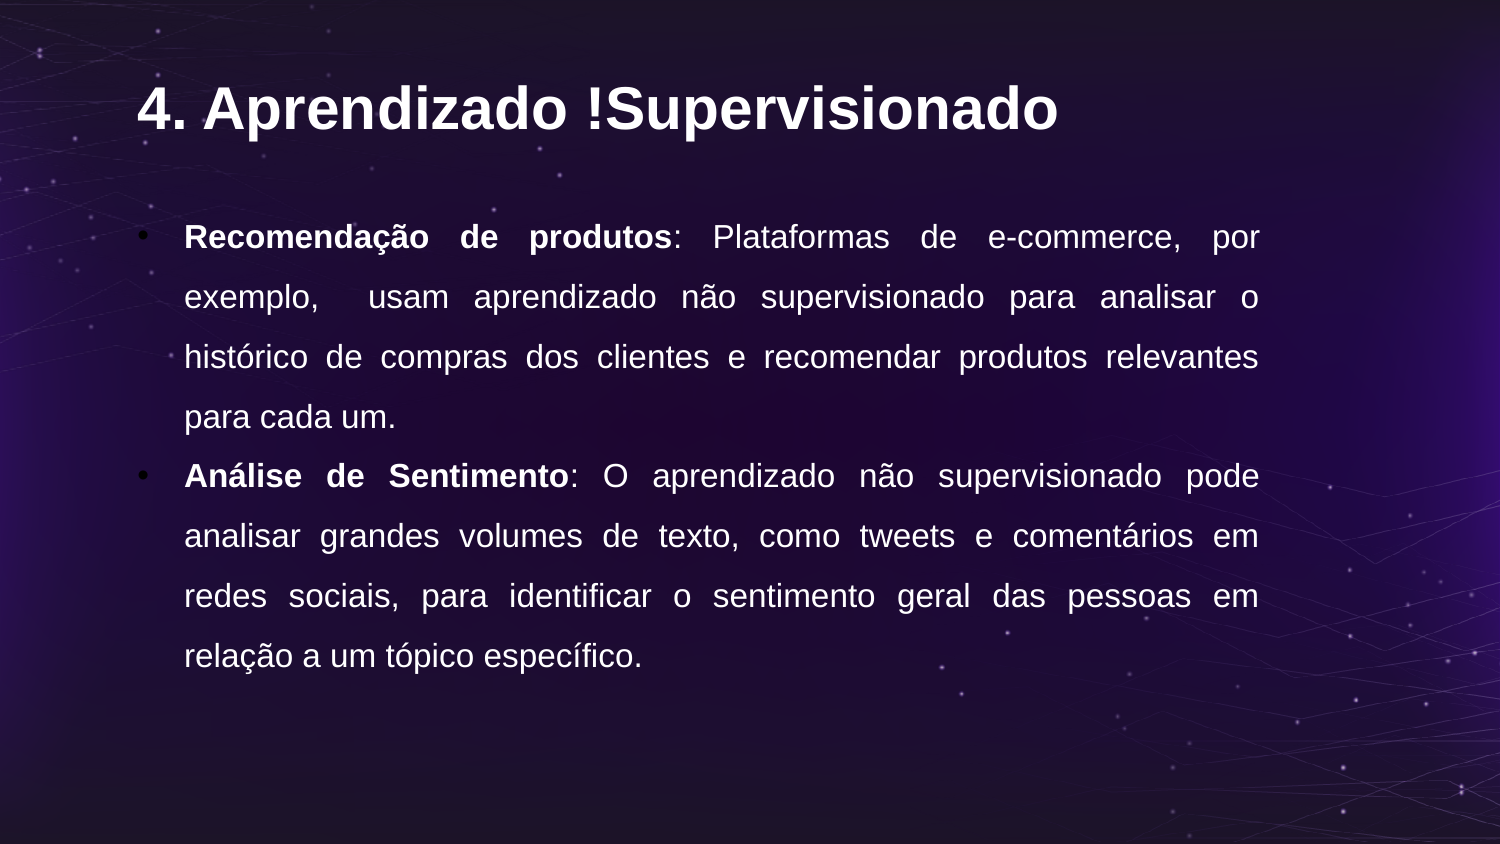

4. Aprendizado !Supervisionado
Recomendação de produtos: Plataformas de e-commerce, por exemplo,  usam aprendizado não supervisionado para analisar o histórico de compras dos clientes e recomendar produtos relevantes para cada um.
Análise de Sentimento: O aprendizado não supervisionado pode analisar grandes volumes de texto, como tweets e comentários em redes sociais, para identificar o sentimento geral das pessoas em relação a um tópico específico.